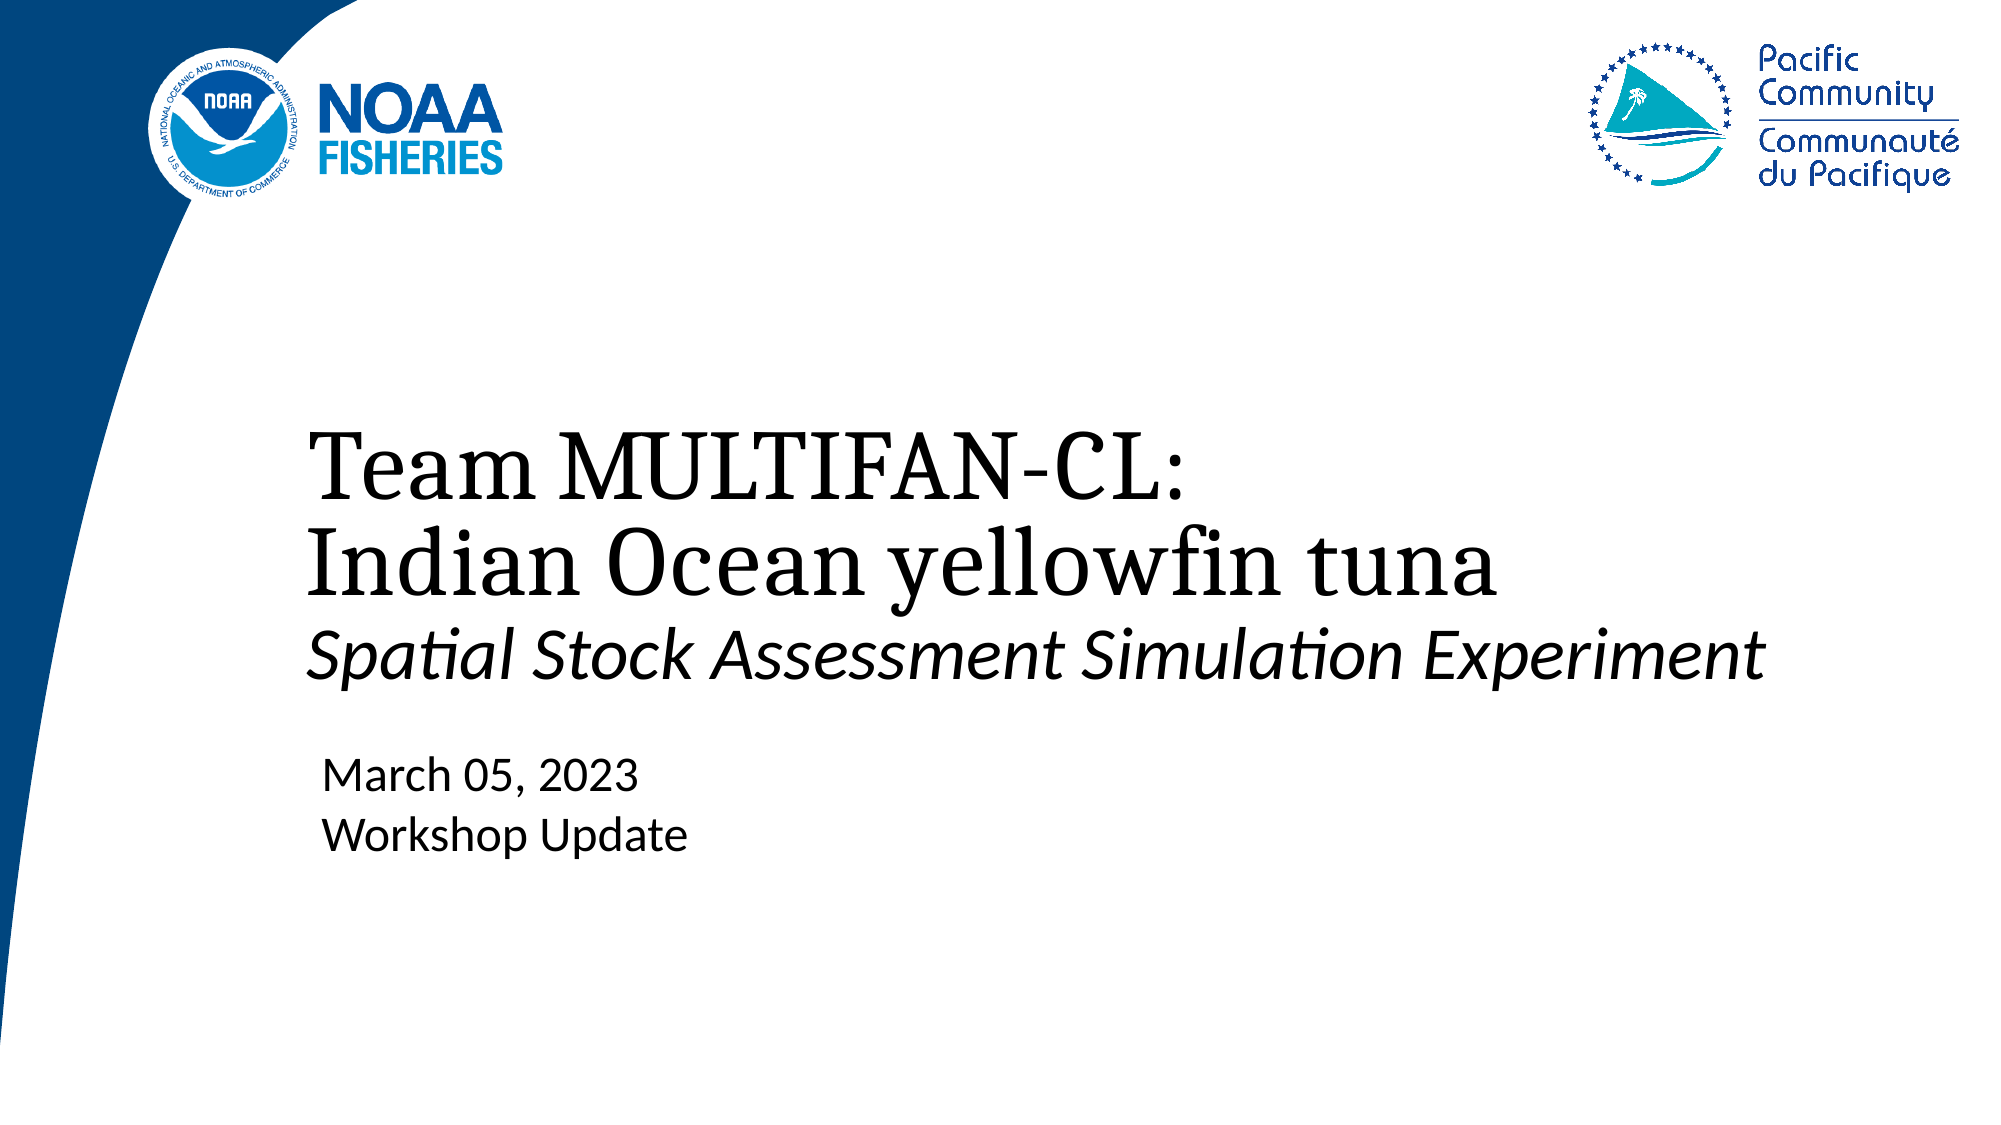

This is the Teal Title Slide, you can swap to the
 Blue 1 Title Slide or Blue2 Title Slide in the Layout menu
# Team MULTIFAN-CL: Indian Ocean yellowfin tuna
Spatial Stock Assessment Simulation Experiment
March 05, 2023
Workshop Update